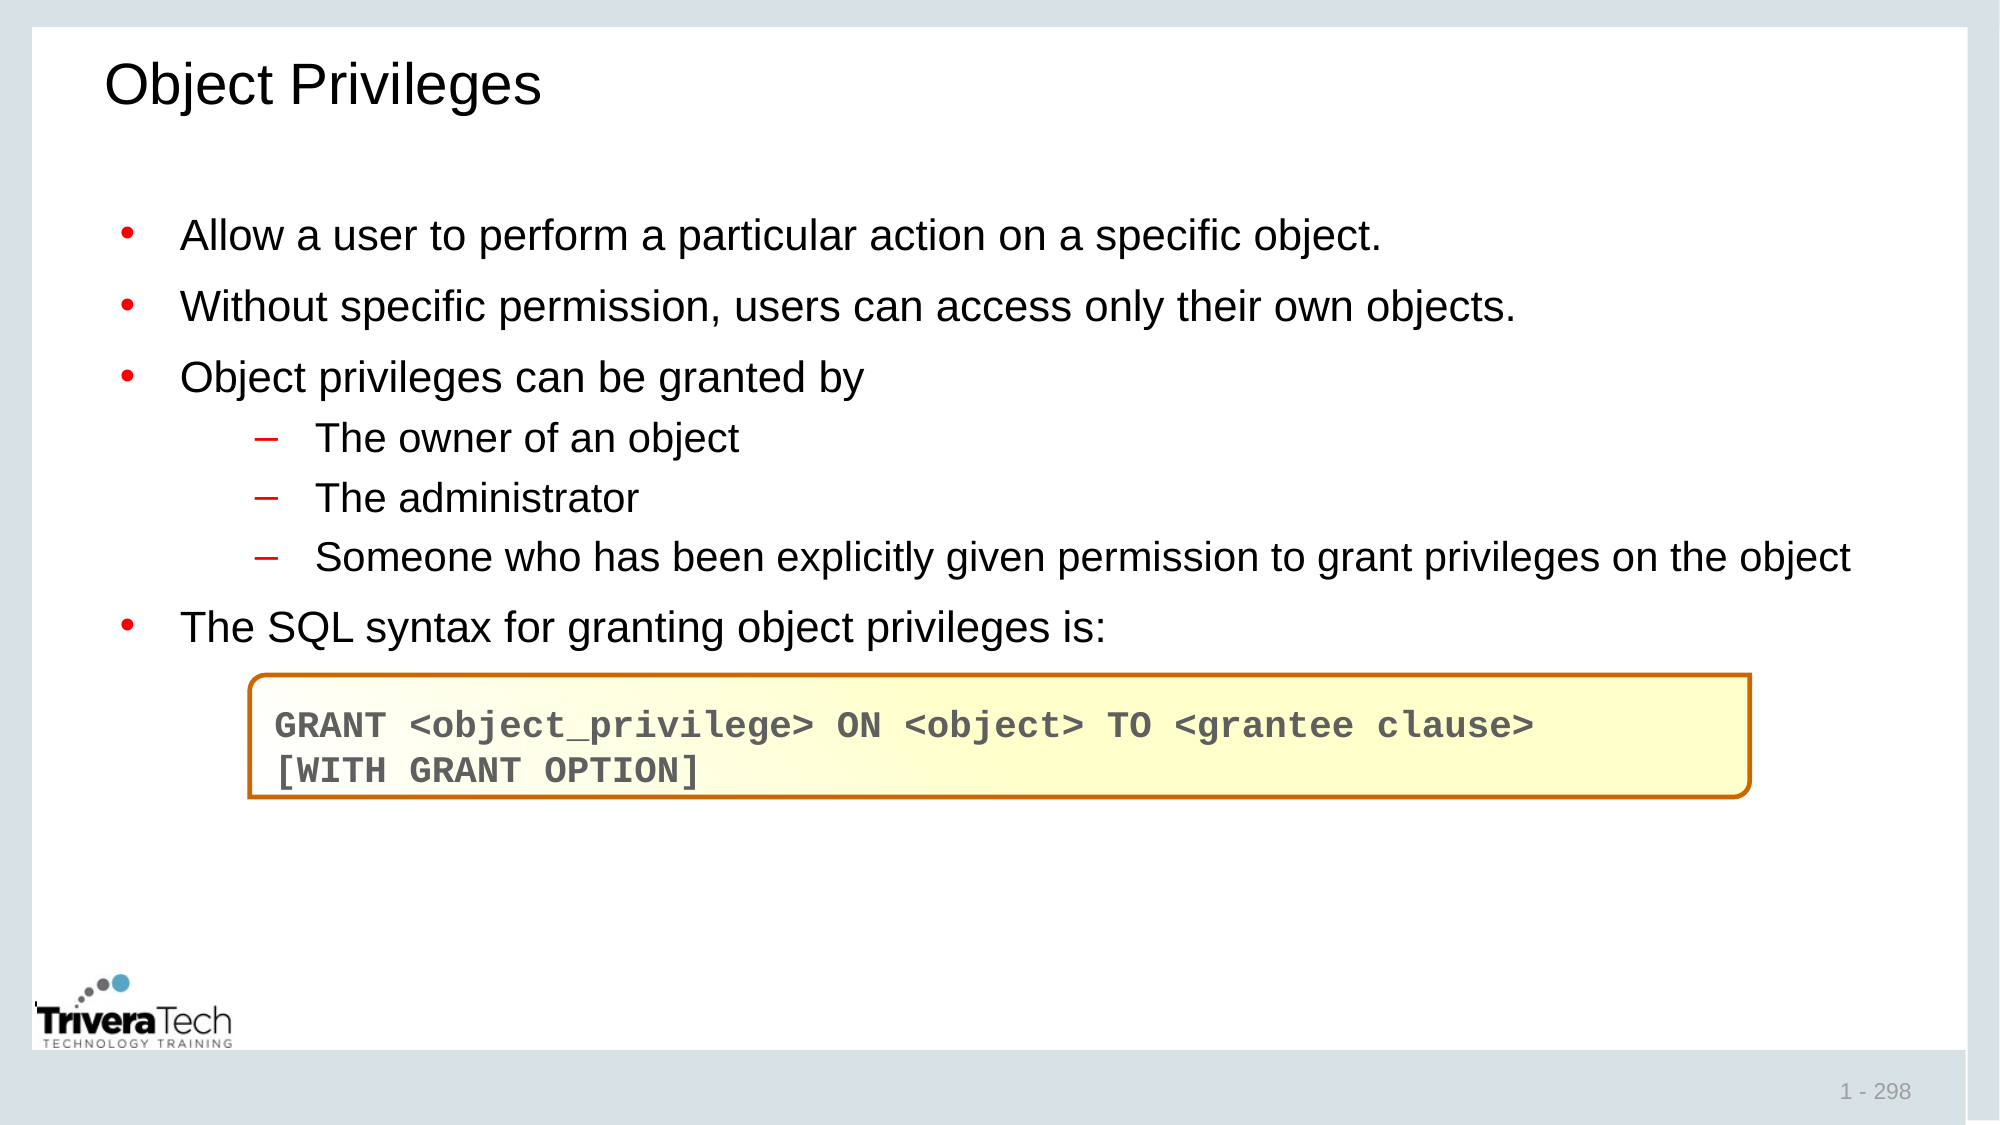

# Object Privileges
Allow a user to perform a particular action on a specific object.
Without specific permission, users can access only their own objects.
Object privileges can be granted by
The owner of an object
The administrator
Someone who has been explicitly given permission to grant privileges on the object
The SQL syntax for granting object privileges is:
GRANT <object_privilege> ON <object> TO <grantee clause>
[WITH GRANT OPTION]